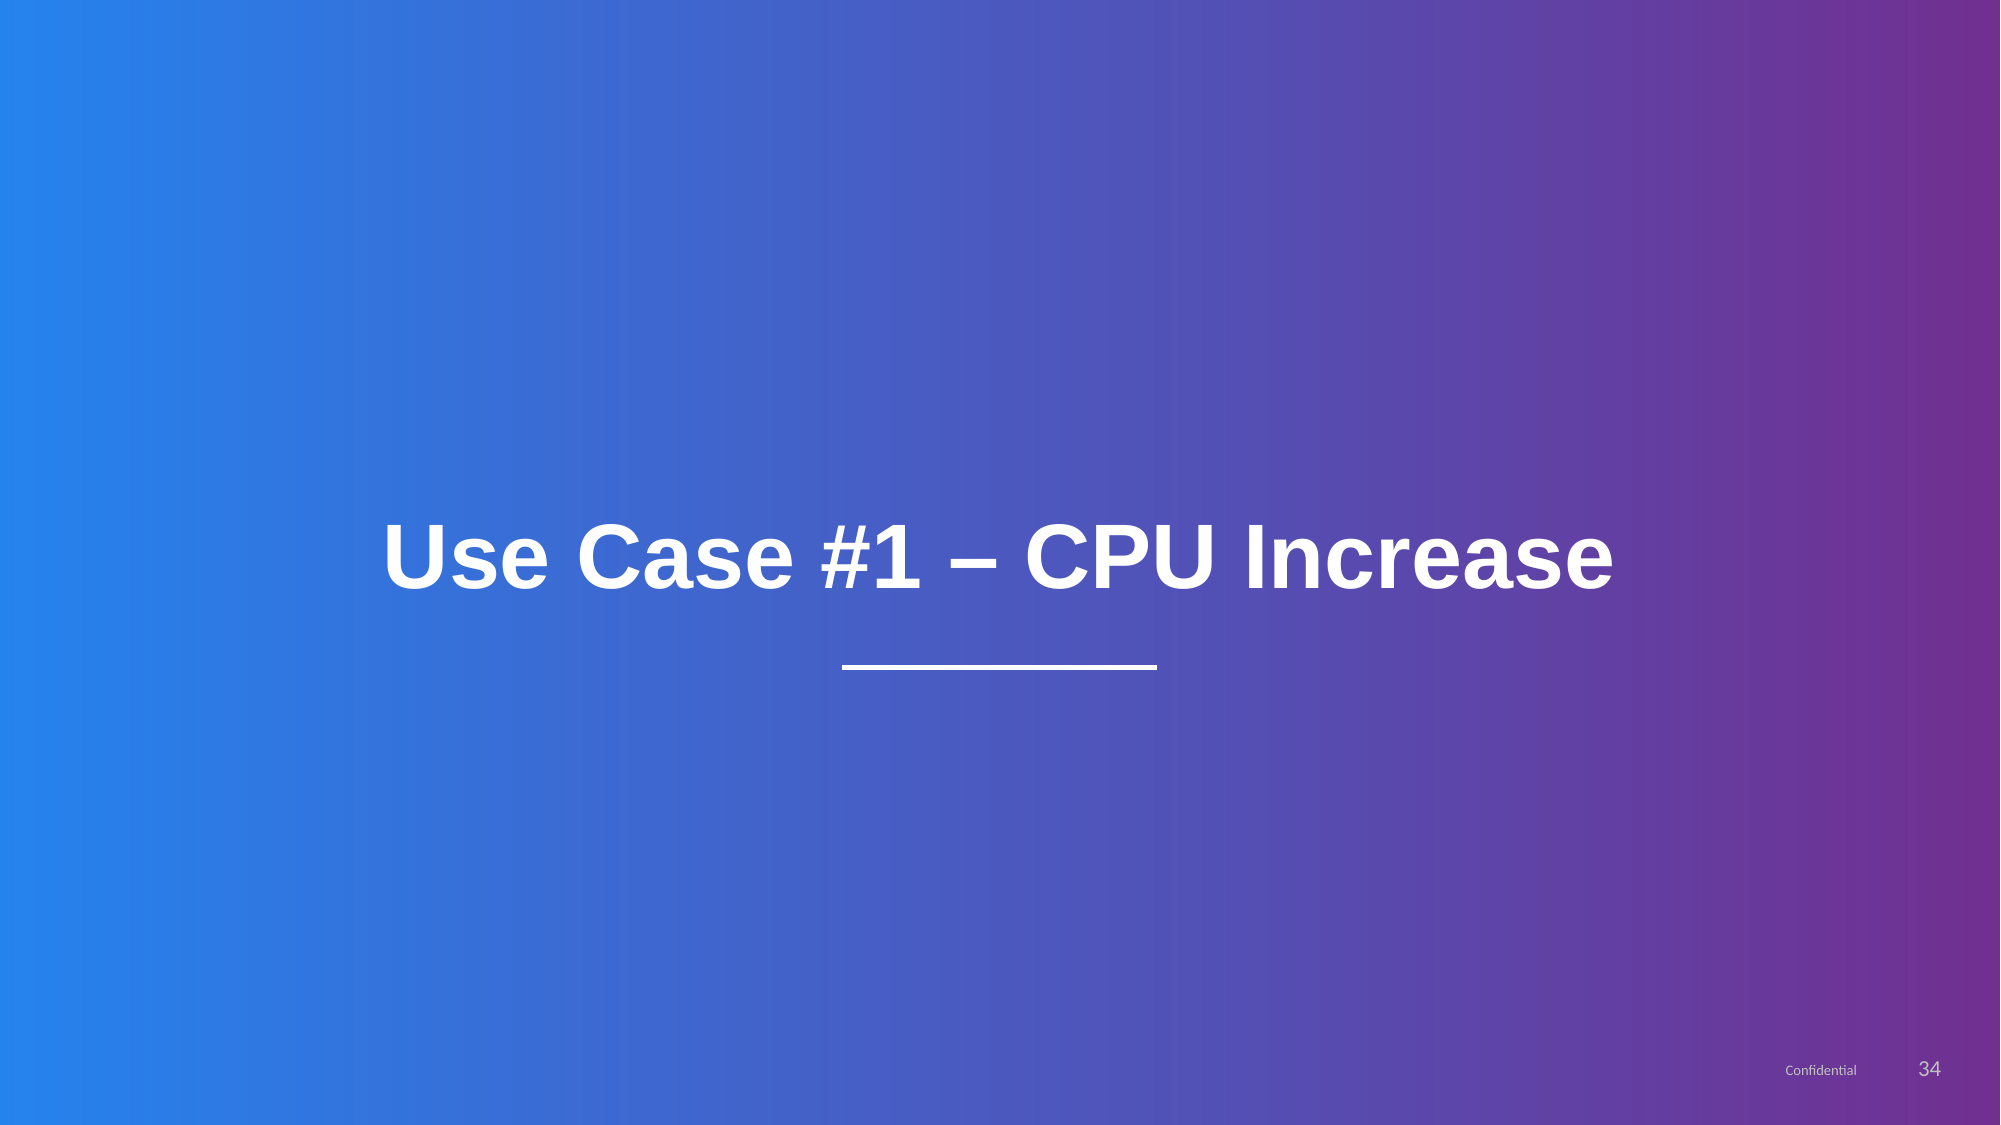

# Use Case #1 – CPU Increase